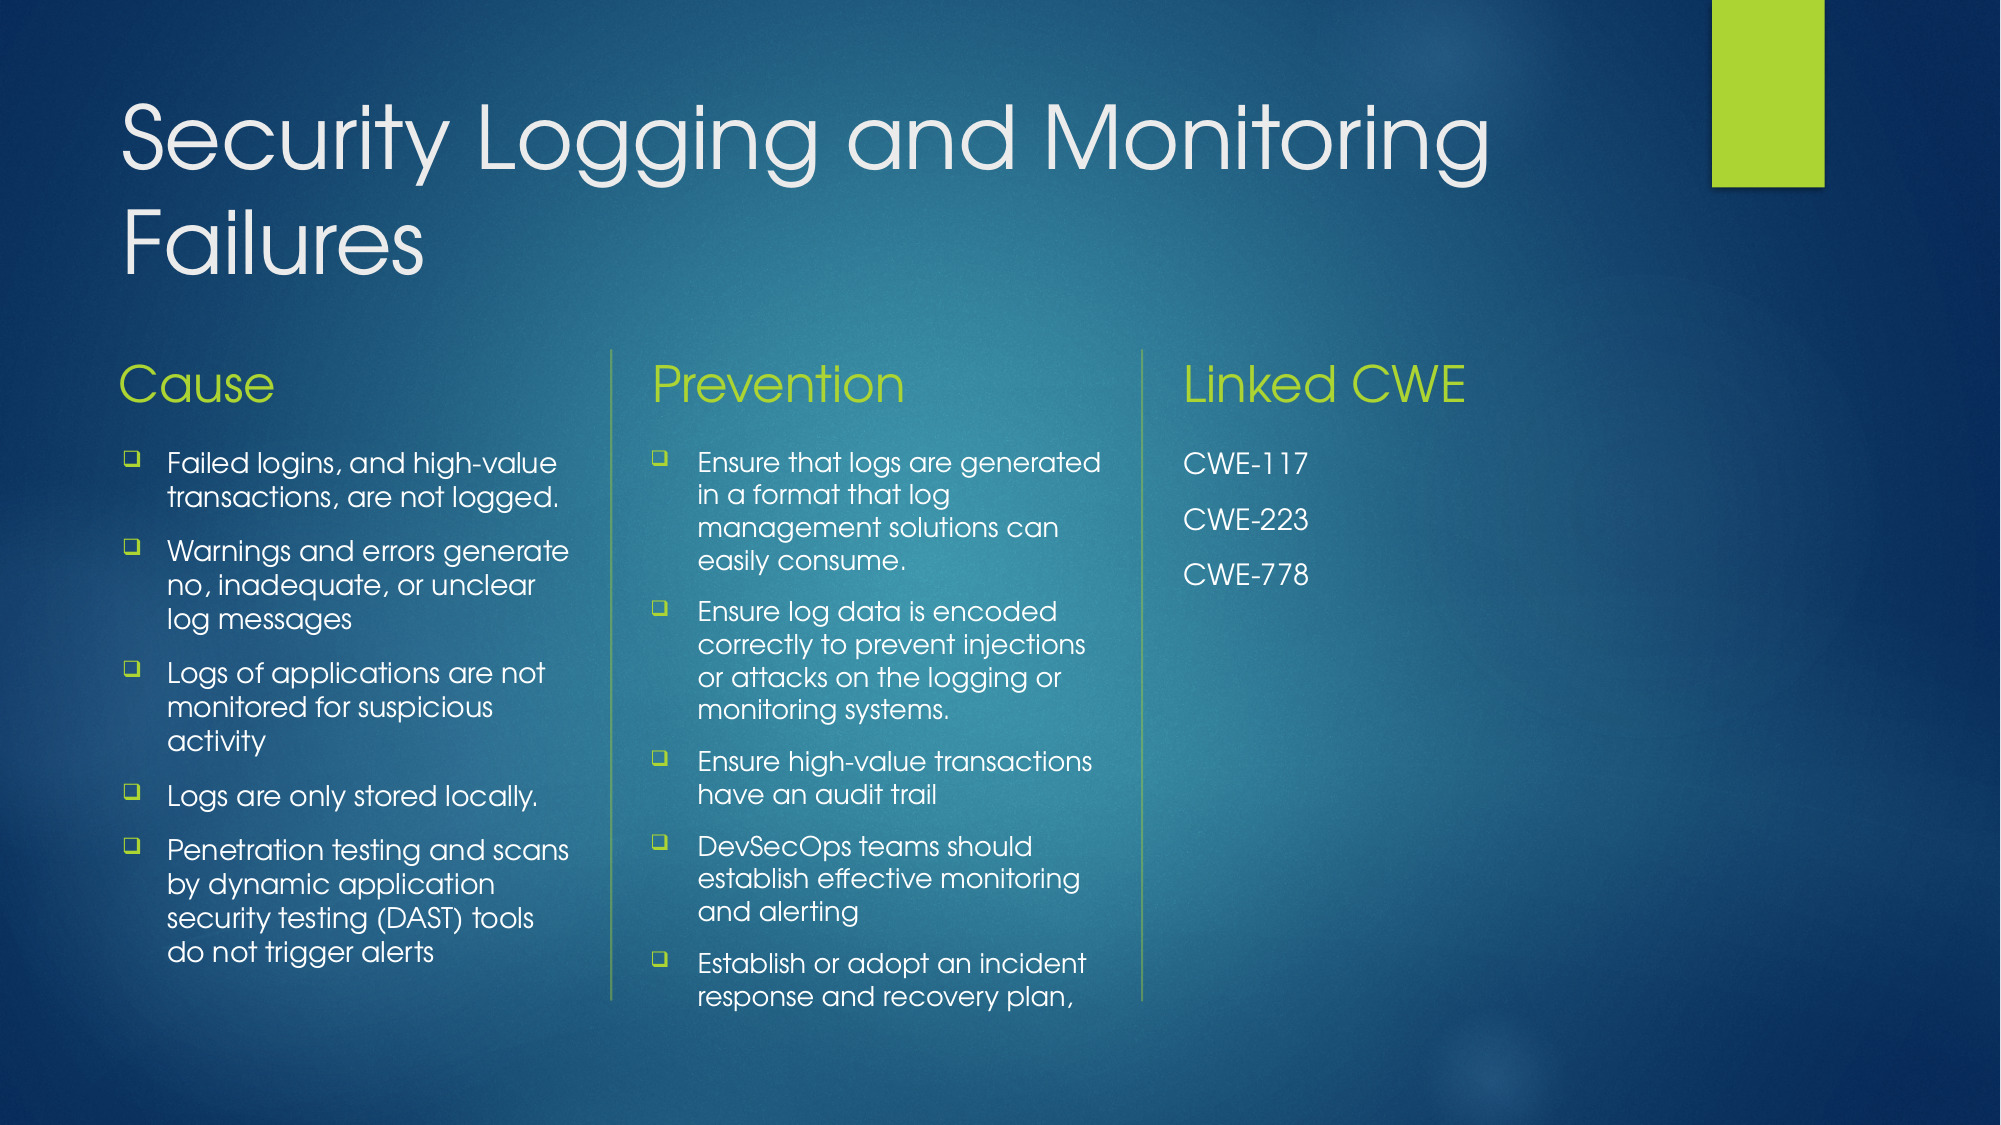

# Security Logging and Monitoring Failures
Cause
Prevention
Linked CWE
Failed logins, and high-value transactions, are not logged.
Warnings and errors generate no, inadequate, or unclear log messages
Logs of applications are not monitored for suspicious activity
Logs are only stored locally.
Penetration testing and scans by dynamic application security testing (DAST) tools do not trigger alerts
Ensure that logs are generated in a format that log management solutions can easily consume.
Ensure log data is encoded correctly to prevent injections or attacks on the logging or monitoring systems.
Ensure high-value transactions have an audit trail
DevSecOps teams should establish effective monitoring and alerting
Establish or adopt an incident response and recovery plan,
CWE-117
CWE-223
CWE-778